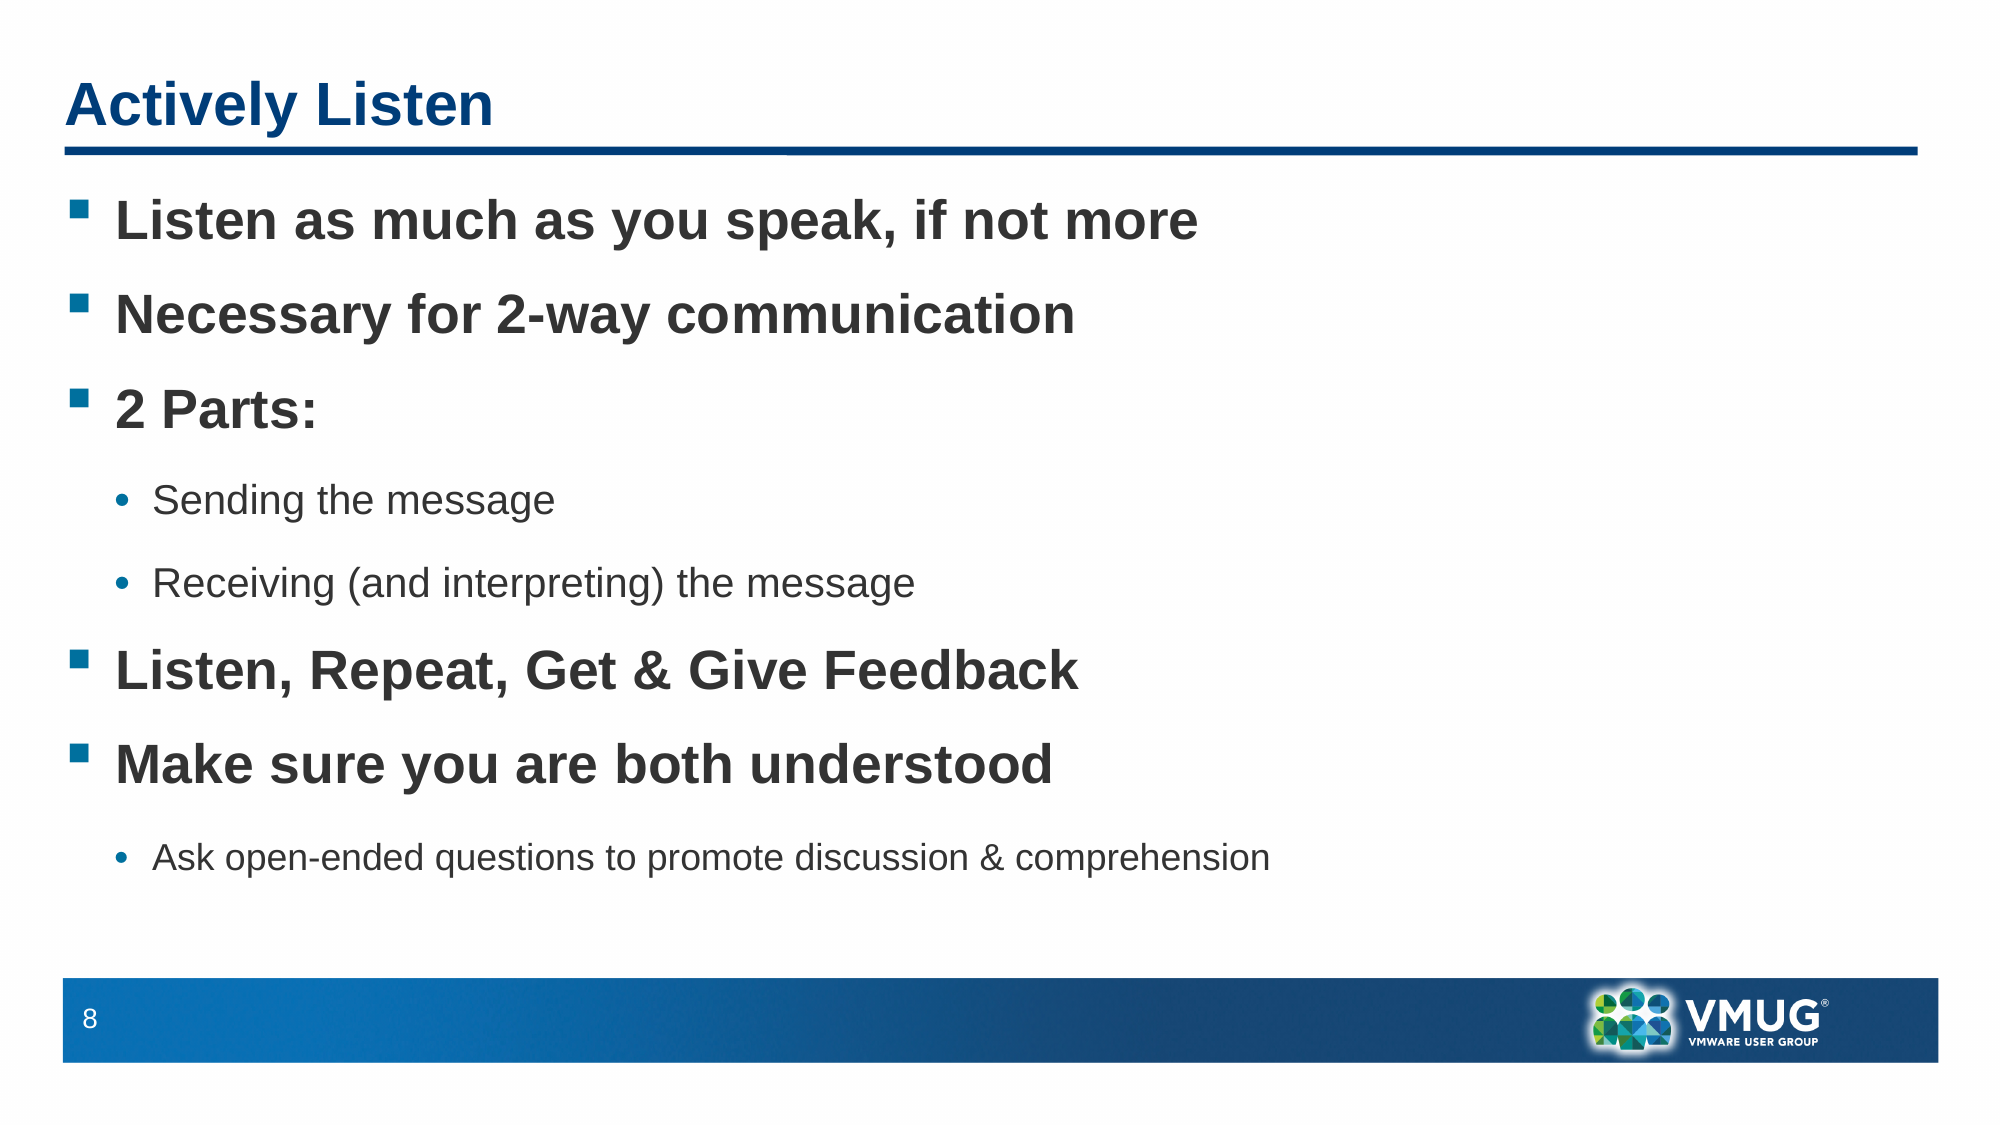

# Actively Listen
Listen as much as you speak, if not more
Necessary for 2-way communication
2 Parts:
Sending the message
Receiving (and interpreting) the message
Listen, Repeat, Get & Give Feedback
Make sure you are both understood
Ask open-ended questions to promote discussion & comprehension